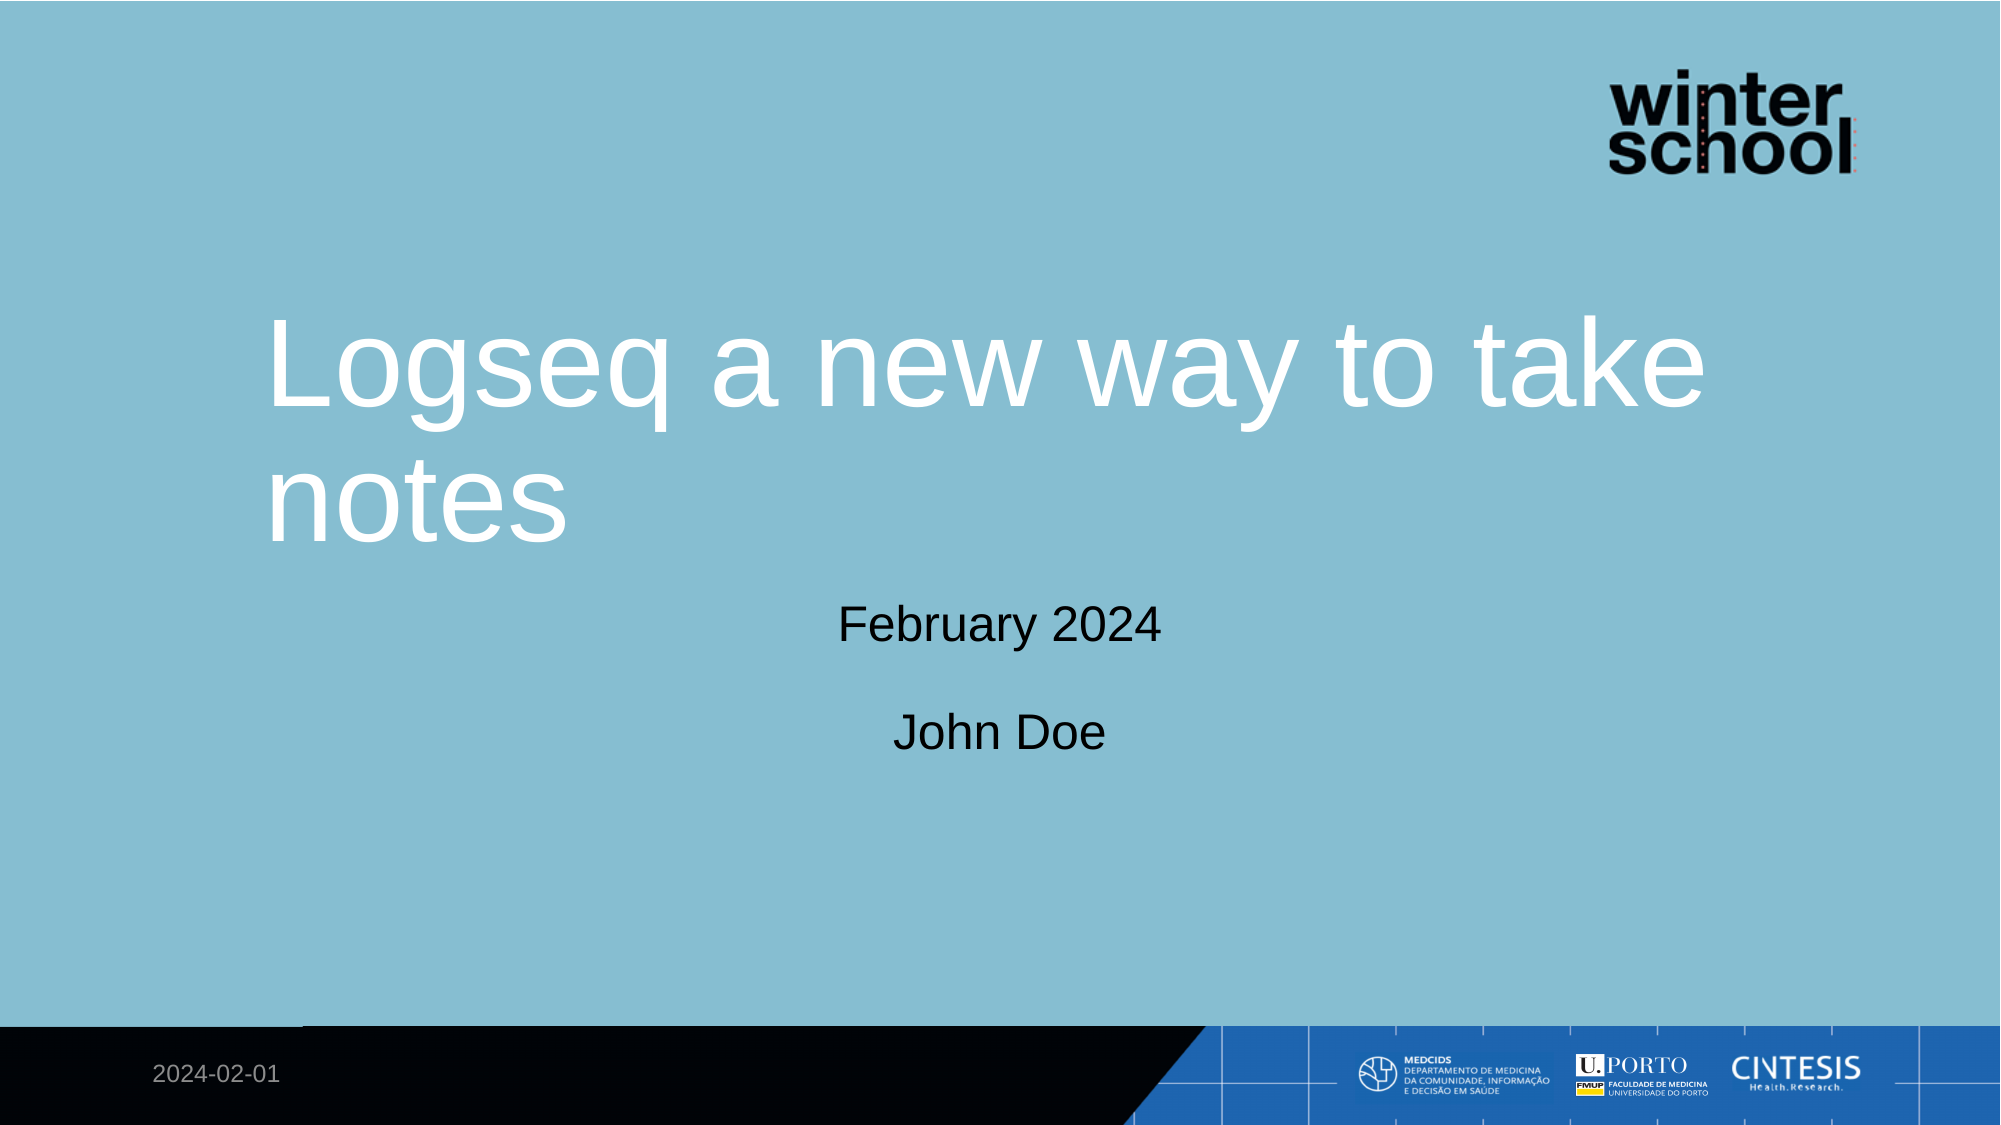

# Logseq a new way to take notes
February 2024
John Doe
2024-02-01